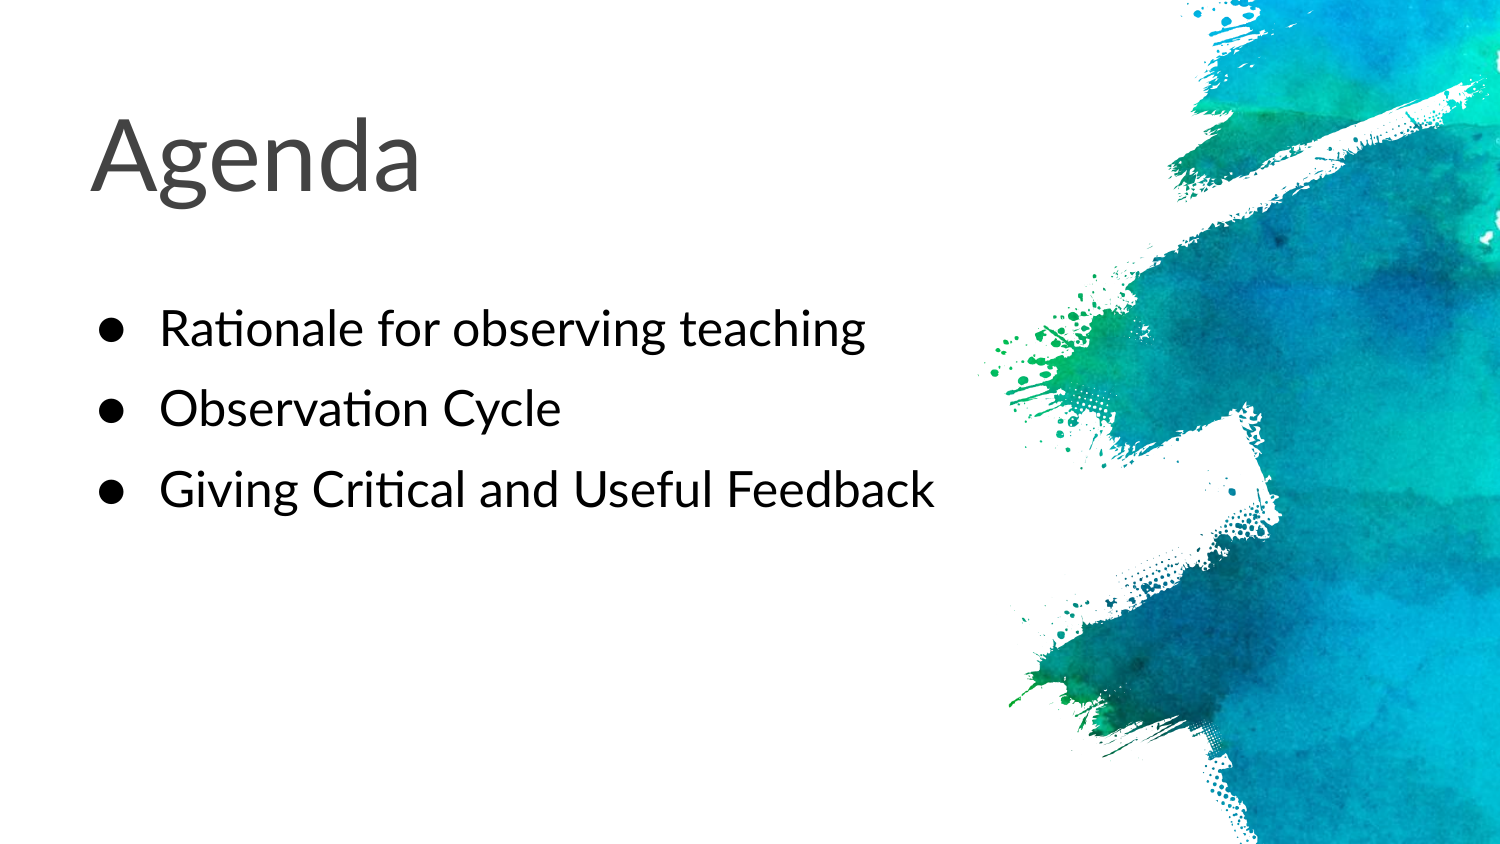

# Agenda
Rationale for observing teaching
Observation Cycle
Giving Critical and Useful Feedback